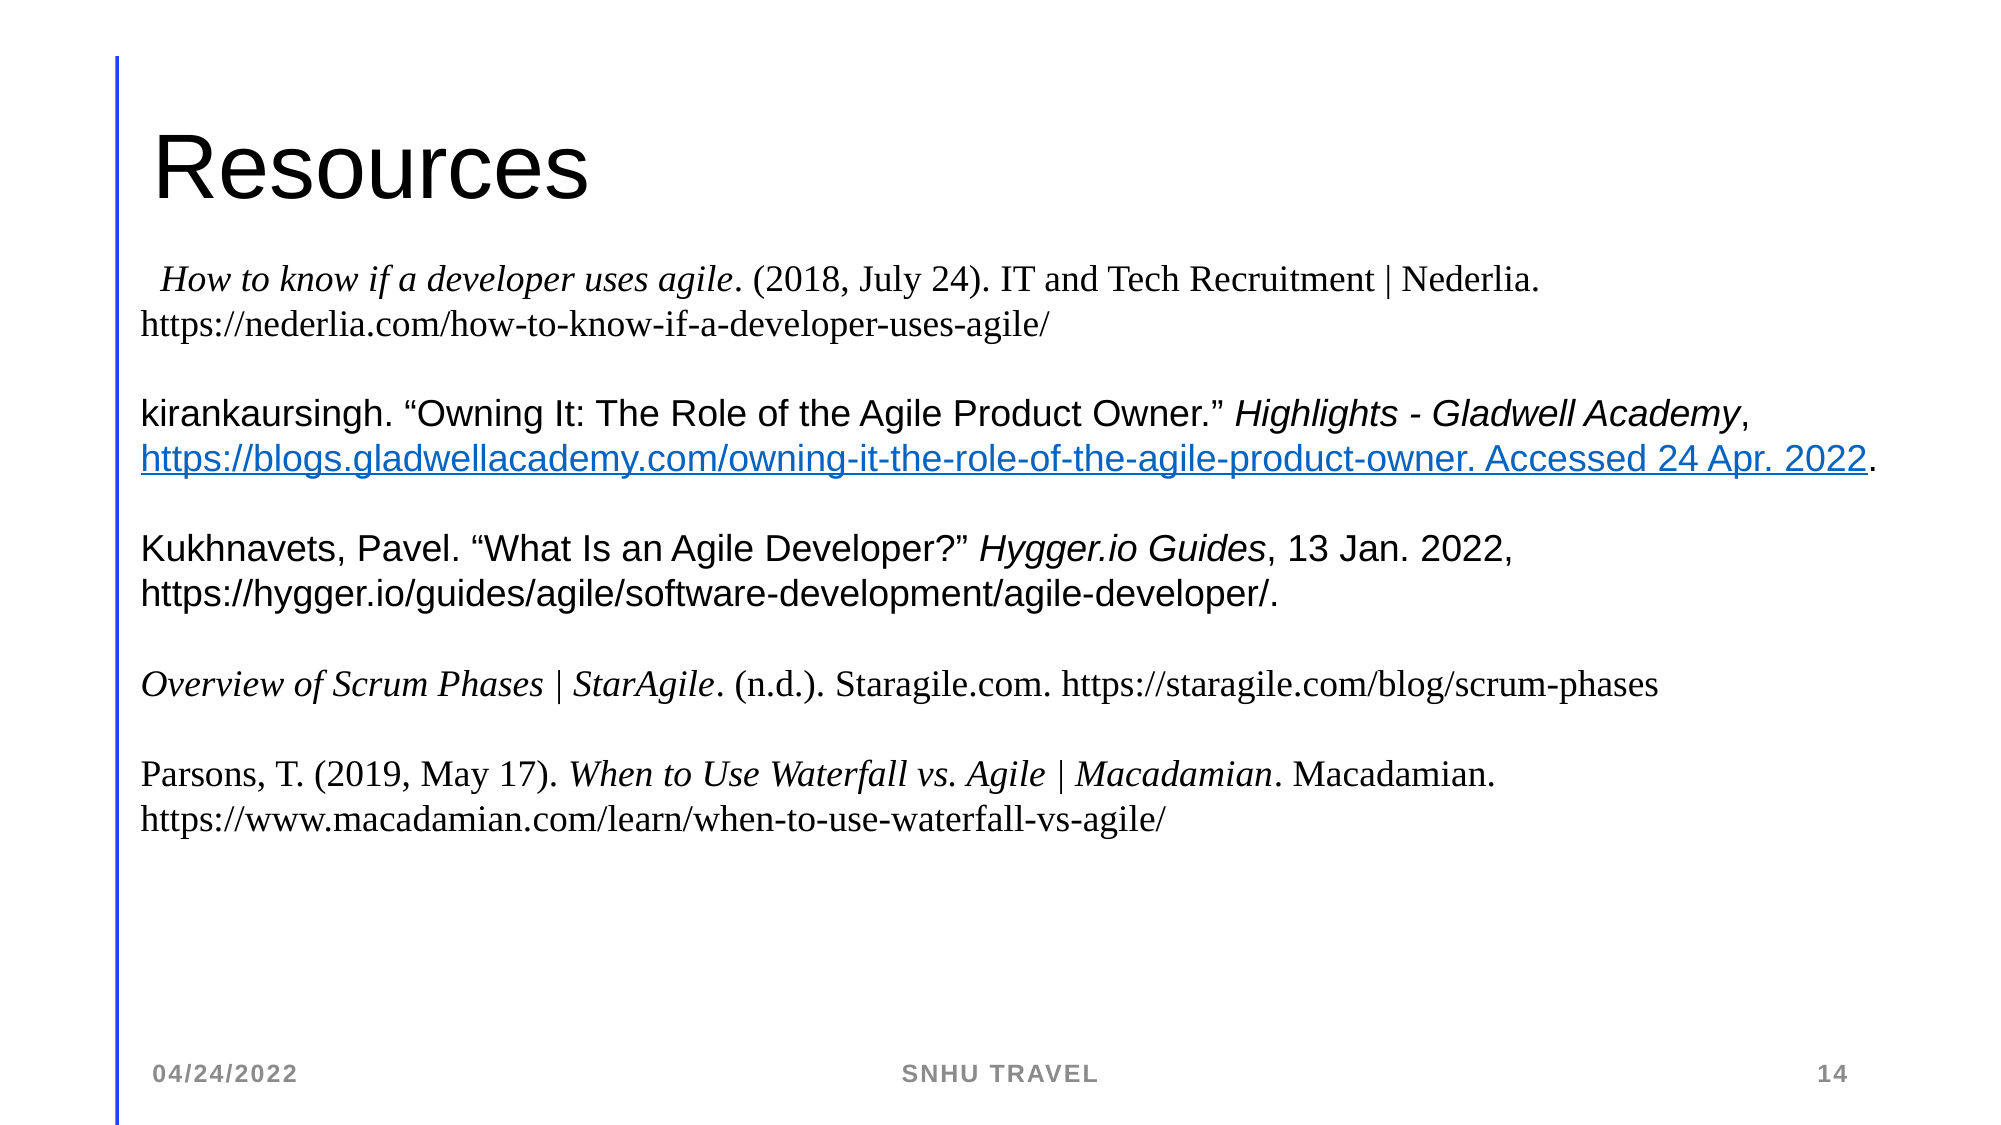

# Resources
. How to know if a developer uses agile. (2018, July 24). IT and Tech Recruitment | Nederlia. https://nederlia.com/how-to-know-if-a-developer-uses-agile/

kirankaursingh. “Owning It: The Role of the Agile Product Owner.” Highlights - Gladwell Academy, https://blogs.gladwellacademy.com/owning-it-the-role-of-the-agile-product-owner. Accessed 24 Apr. 2022.

Kukhnavets, Pavel. “What Is an Agile Developer?” Hygger.io Guides, 13 Jan. 2022, https://hygger.io/guides/agile/software-development/agile-developer/.

Overview of Scrum Phases | StarAgile. (n.d.). Staragile.com. https://staragile.com/blog/scrum-phases

Parsons, T. (2019, May 17). When to Use Waterfall vs. Agile | Macadamian. Macadamian. https://www.macadamian.com/learn/when-to-use-waterfall-vs-agile/

04/24/2022
SNHU TRAVEL
14